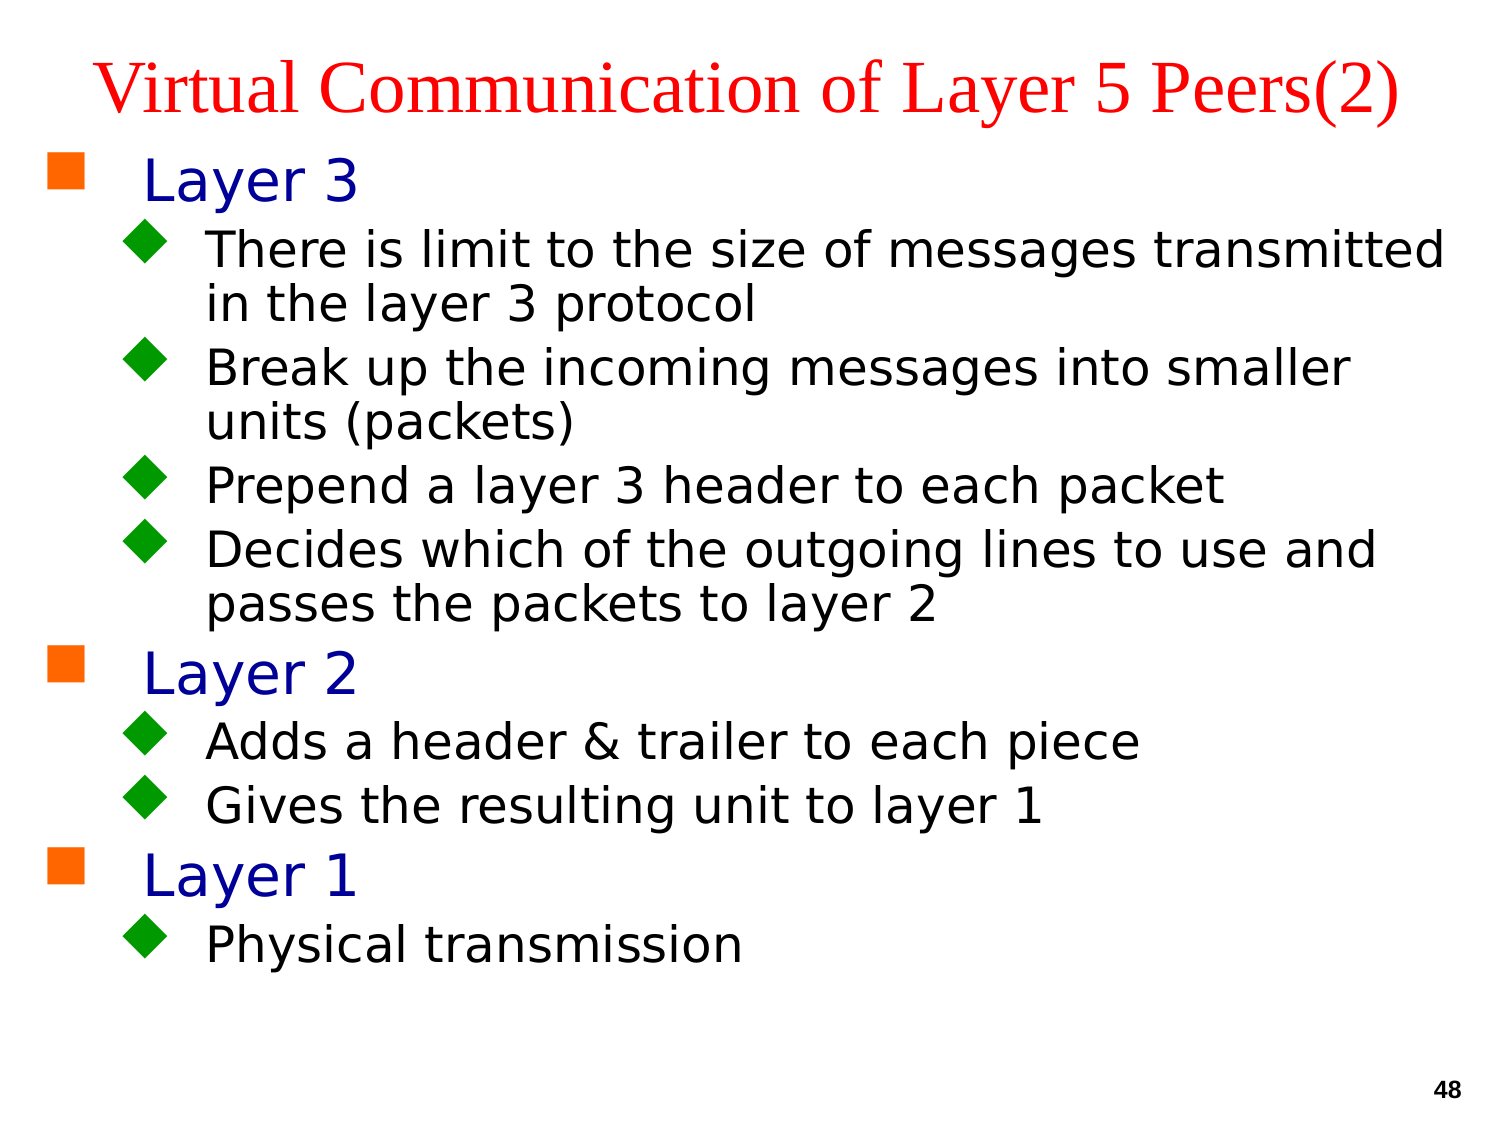

# Virtual Communication of Layer 5 Peers(2)
Layer 3
There is limit to the size of messages transmitted in the layer 3 protocol
Break up the incoming messages into smaller units (packets)
Prepend a layer 3 header to each packet
Decides which of the outgoing lines to use and passes the packets to layer 2
Layer 2
Adds a header & trailer to each piece
Gives the resulting unit to layer 1
Layer 1
Physical transmission